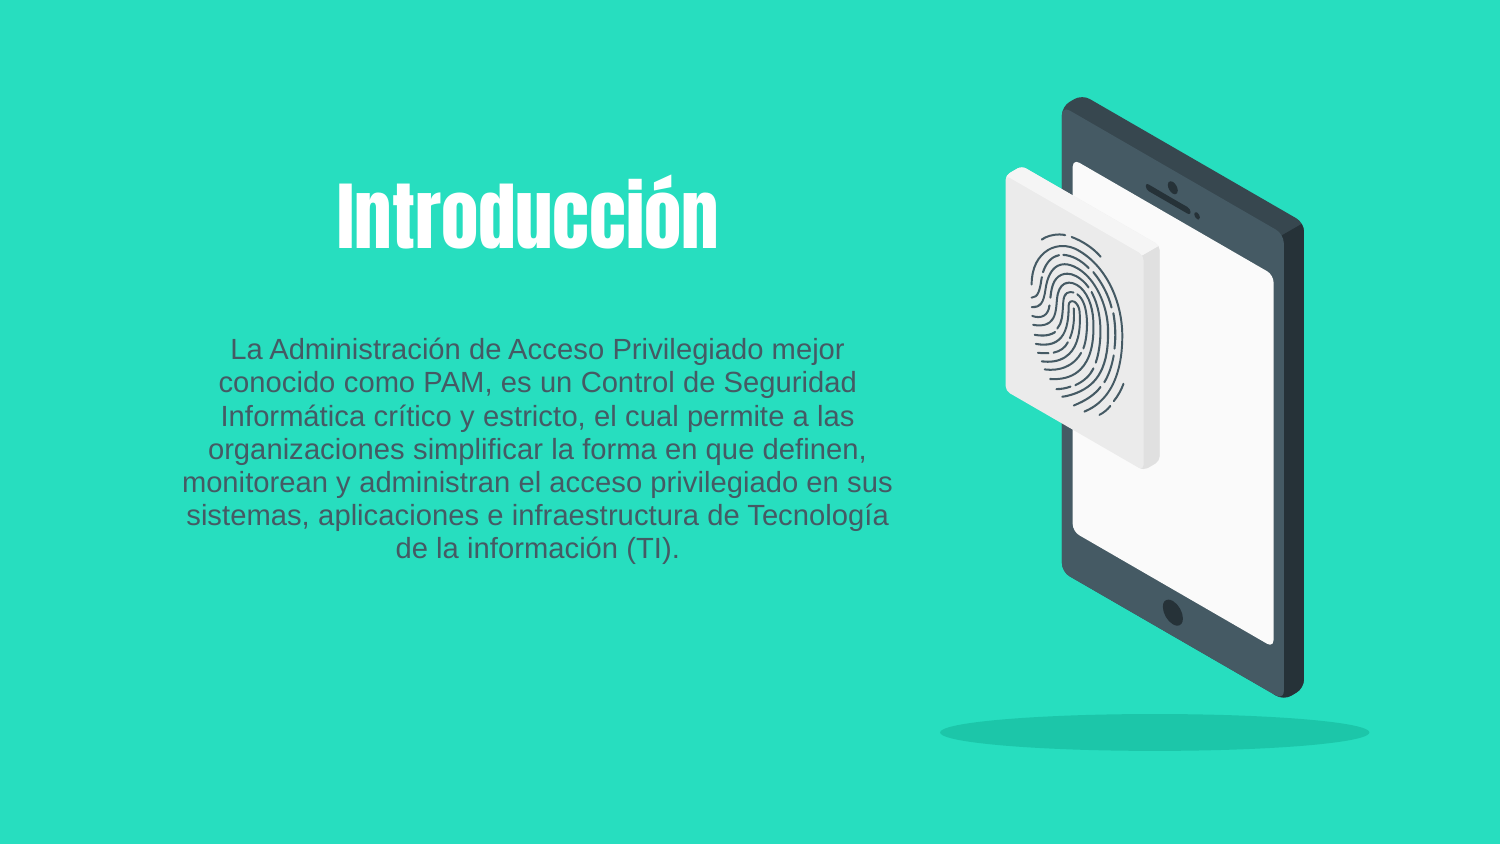

# Introducción

La Administración de Acceso Privilegiado mejor conocido como PAM, es un Control de Seguridad Informática crítico y estricto, el cual permite a las organizaciones simplificar la forma en que definen, monitorean y administran el acceso privilegiado en sus sistemas, aplicaciones e infraestructura de Tecnología de la información (TI).